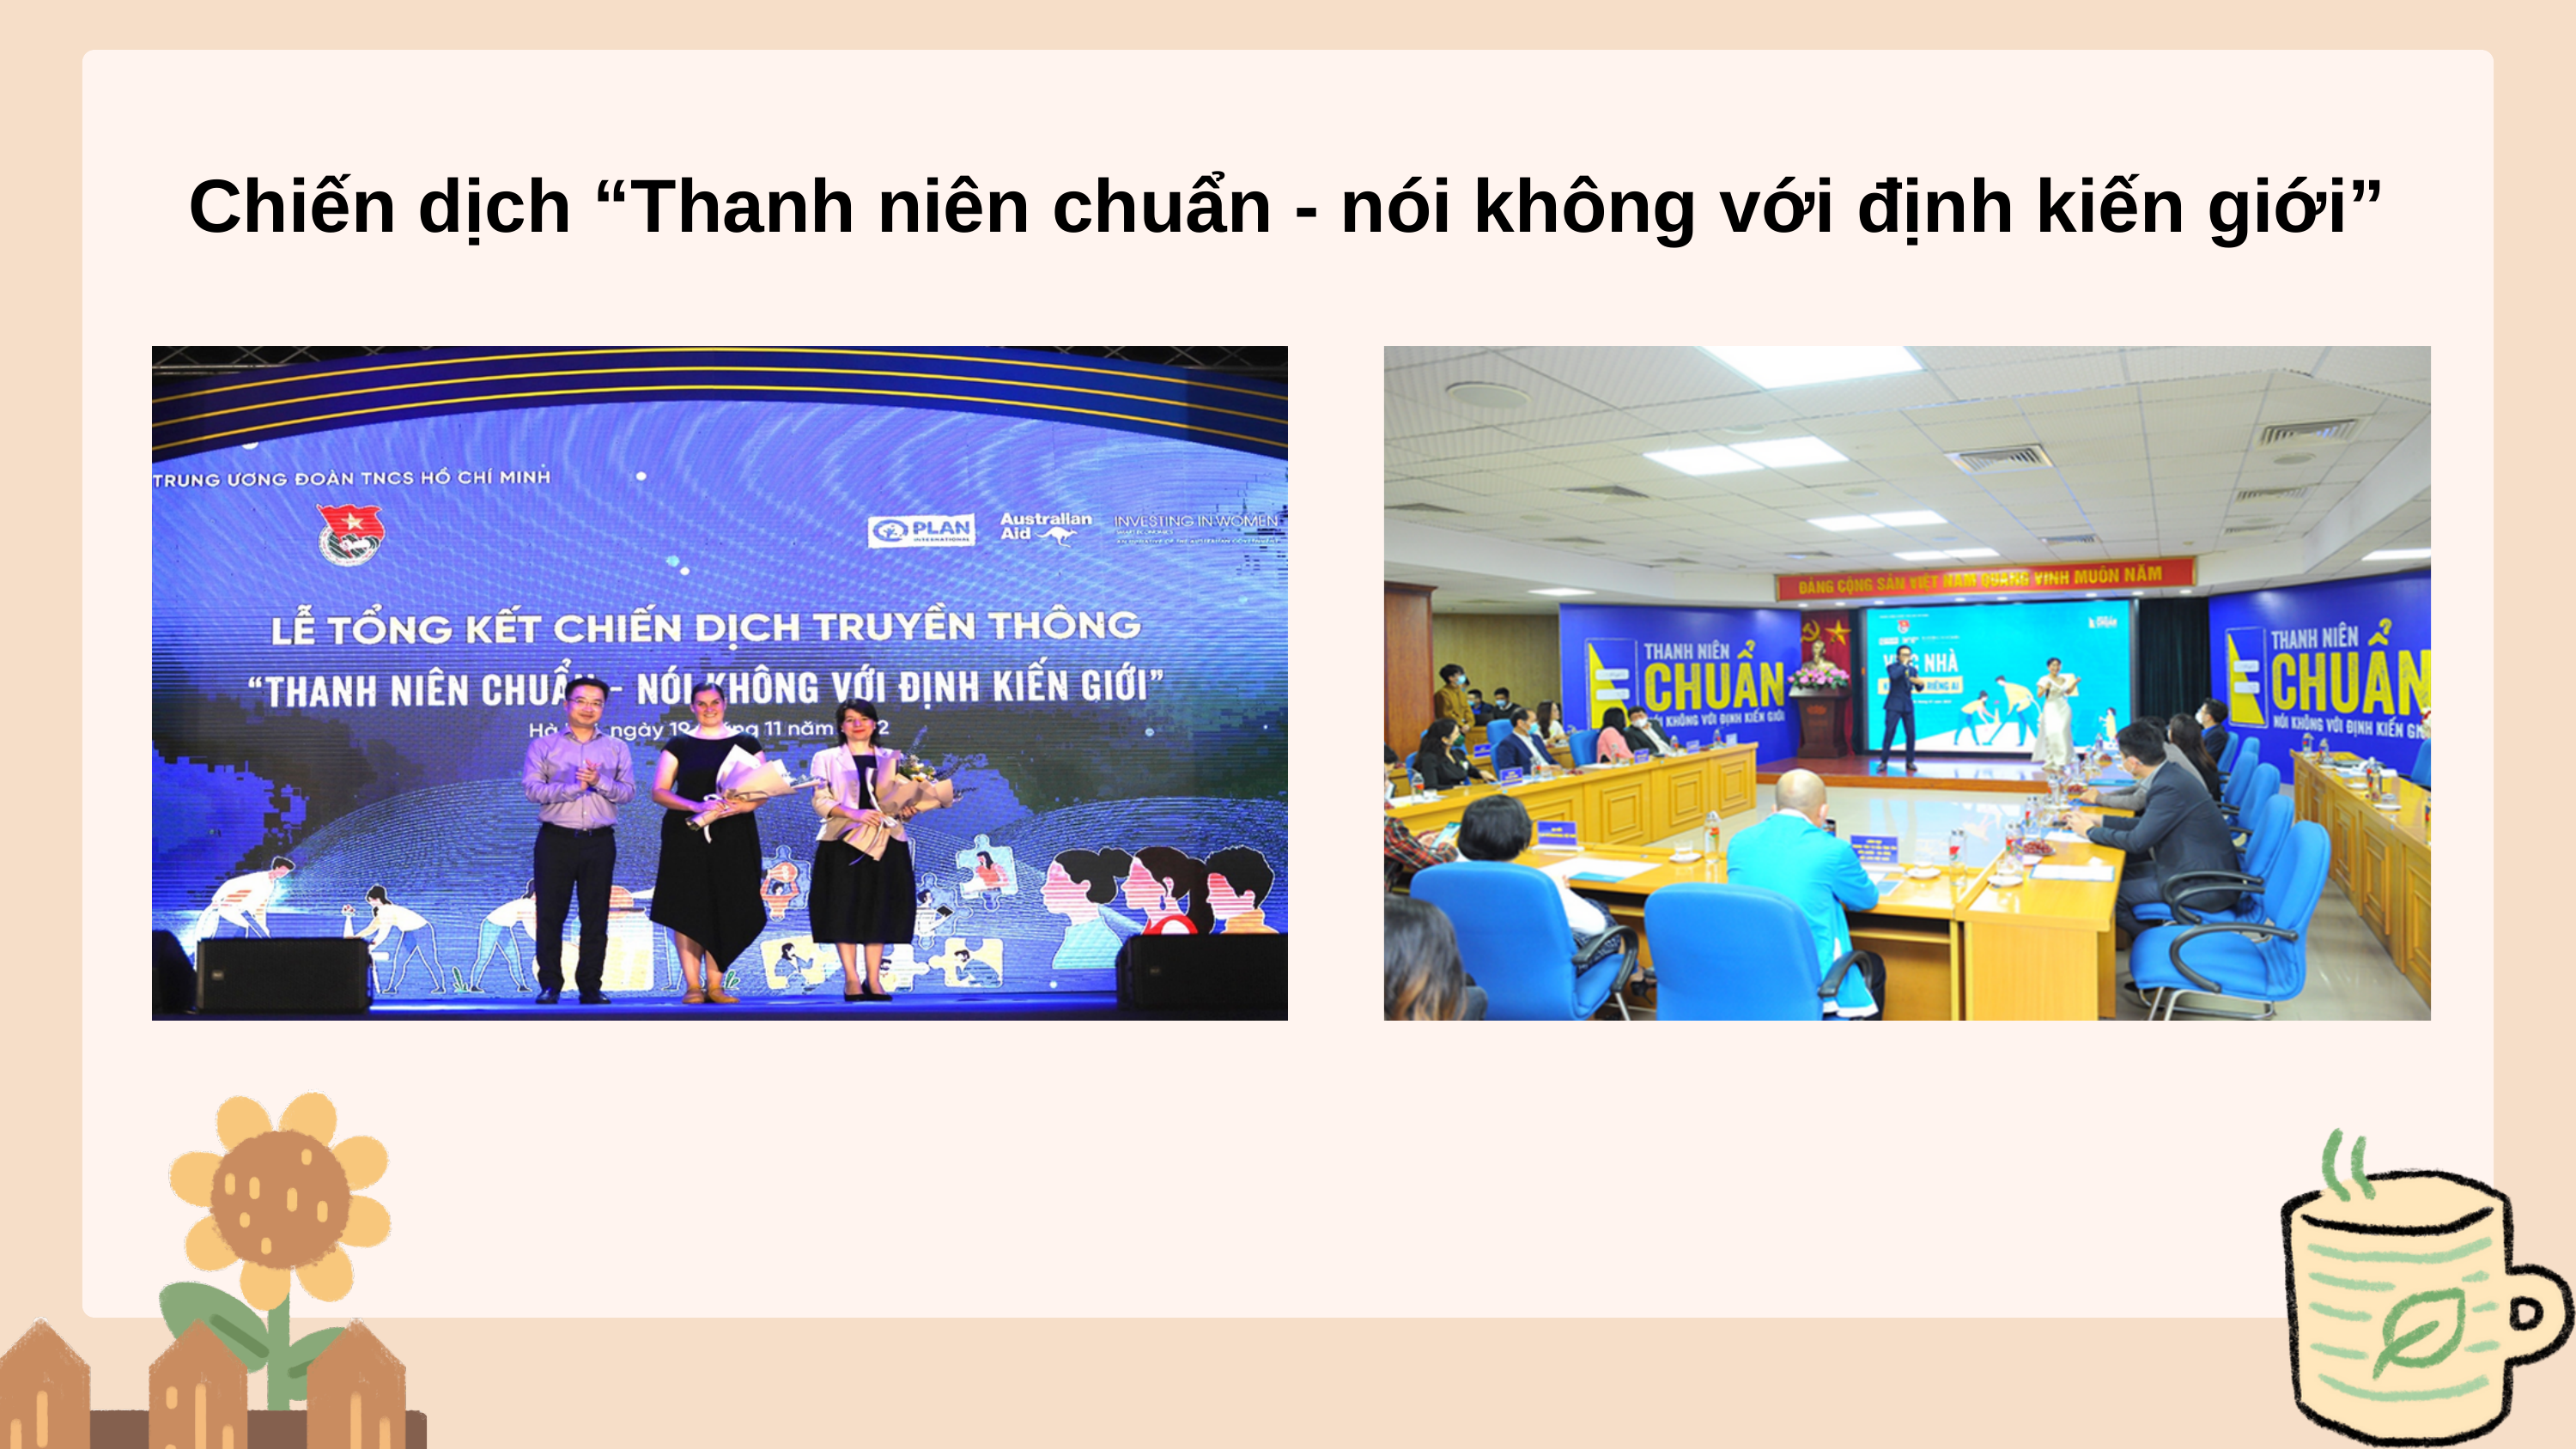

Chiến dịch “Thanh niên chuẩn - nói không với định kiến giới”